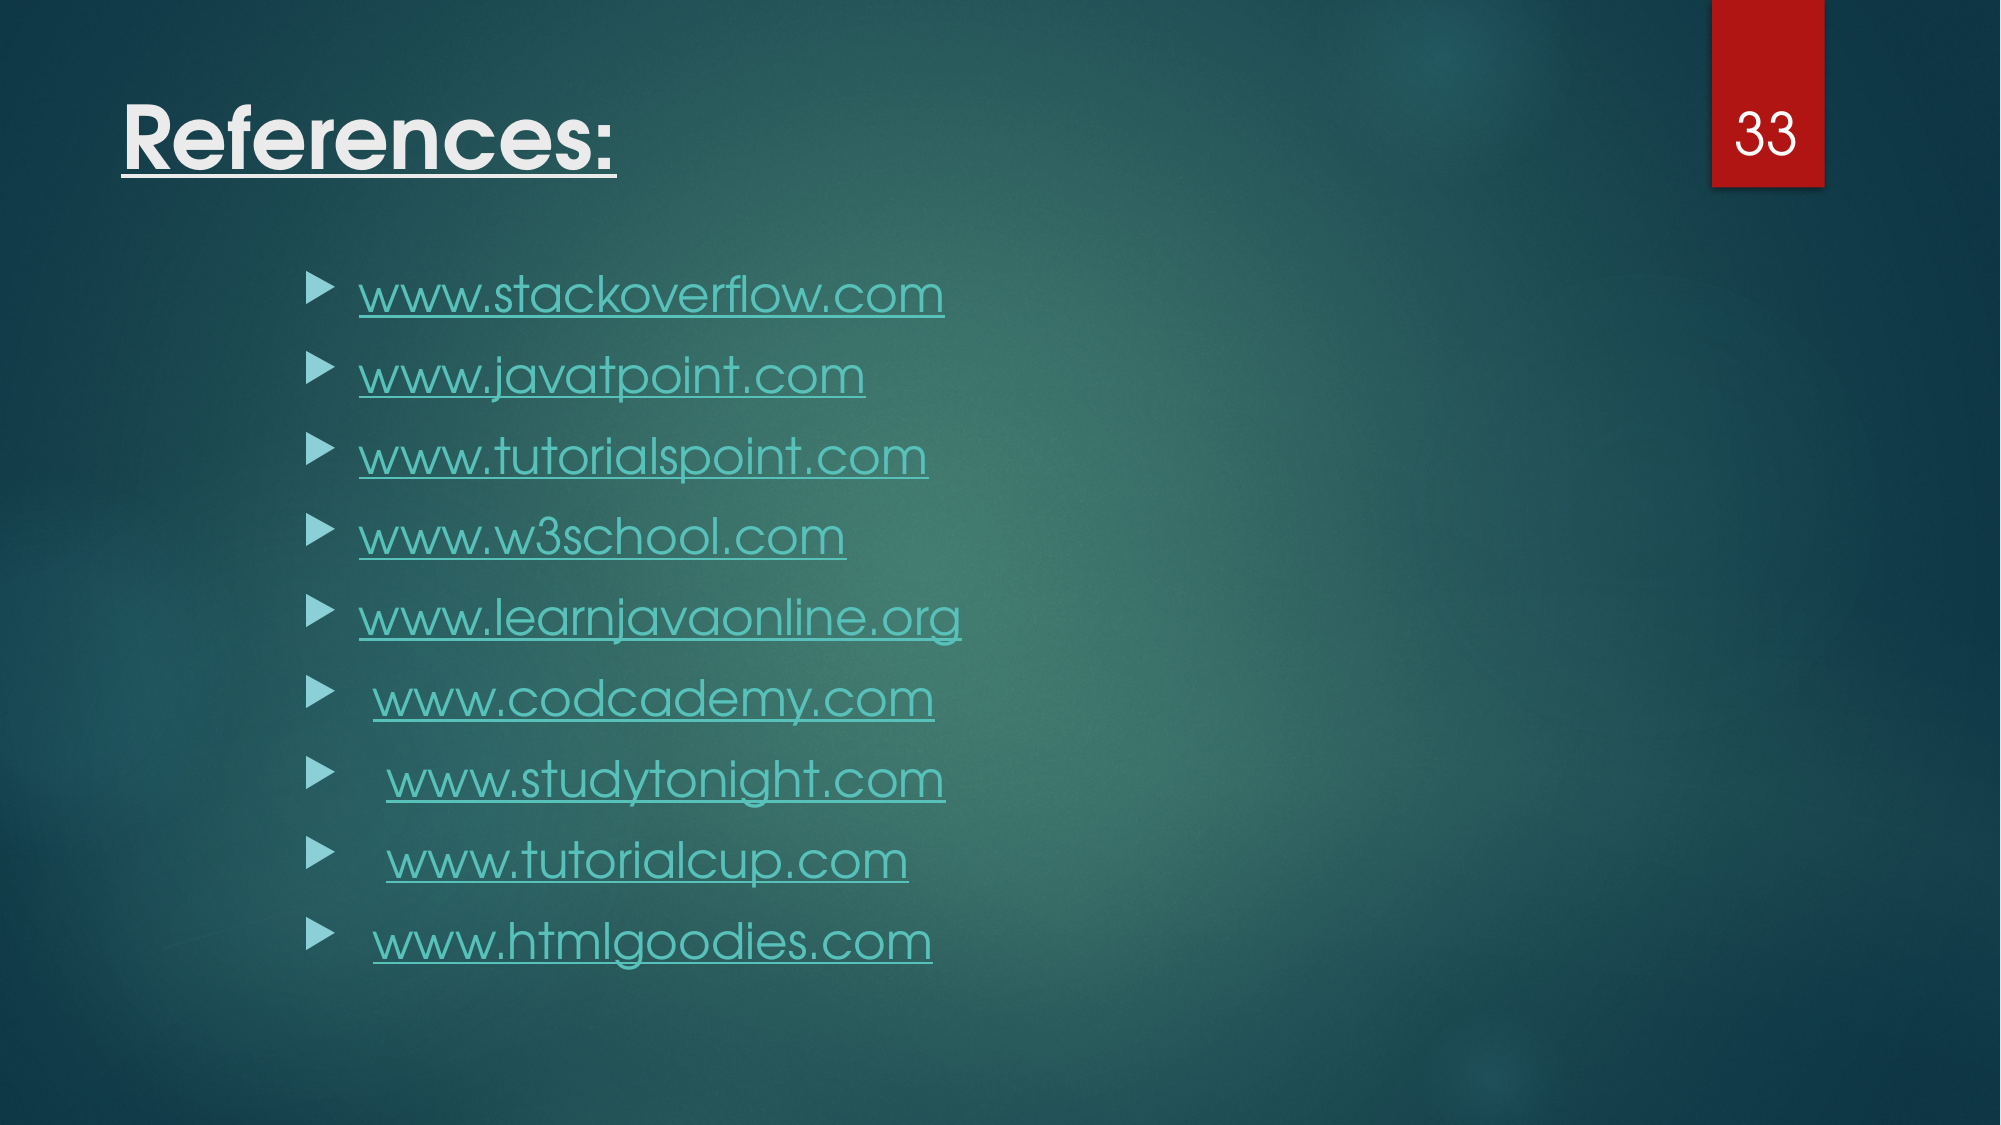

33
# References:
www.stackoverflow.com
www.javatpoint.com
www.tutorialspoint.com
www.w3school.com
www.learnjavaonline.org
 www.codcademy.com
  www.studytonight.com
  www.tutorialcup.com
 www.htmlgoodies.com